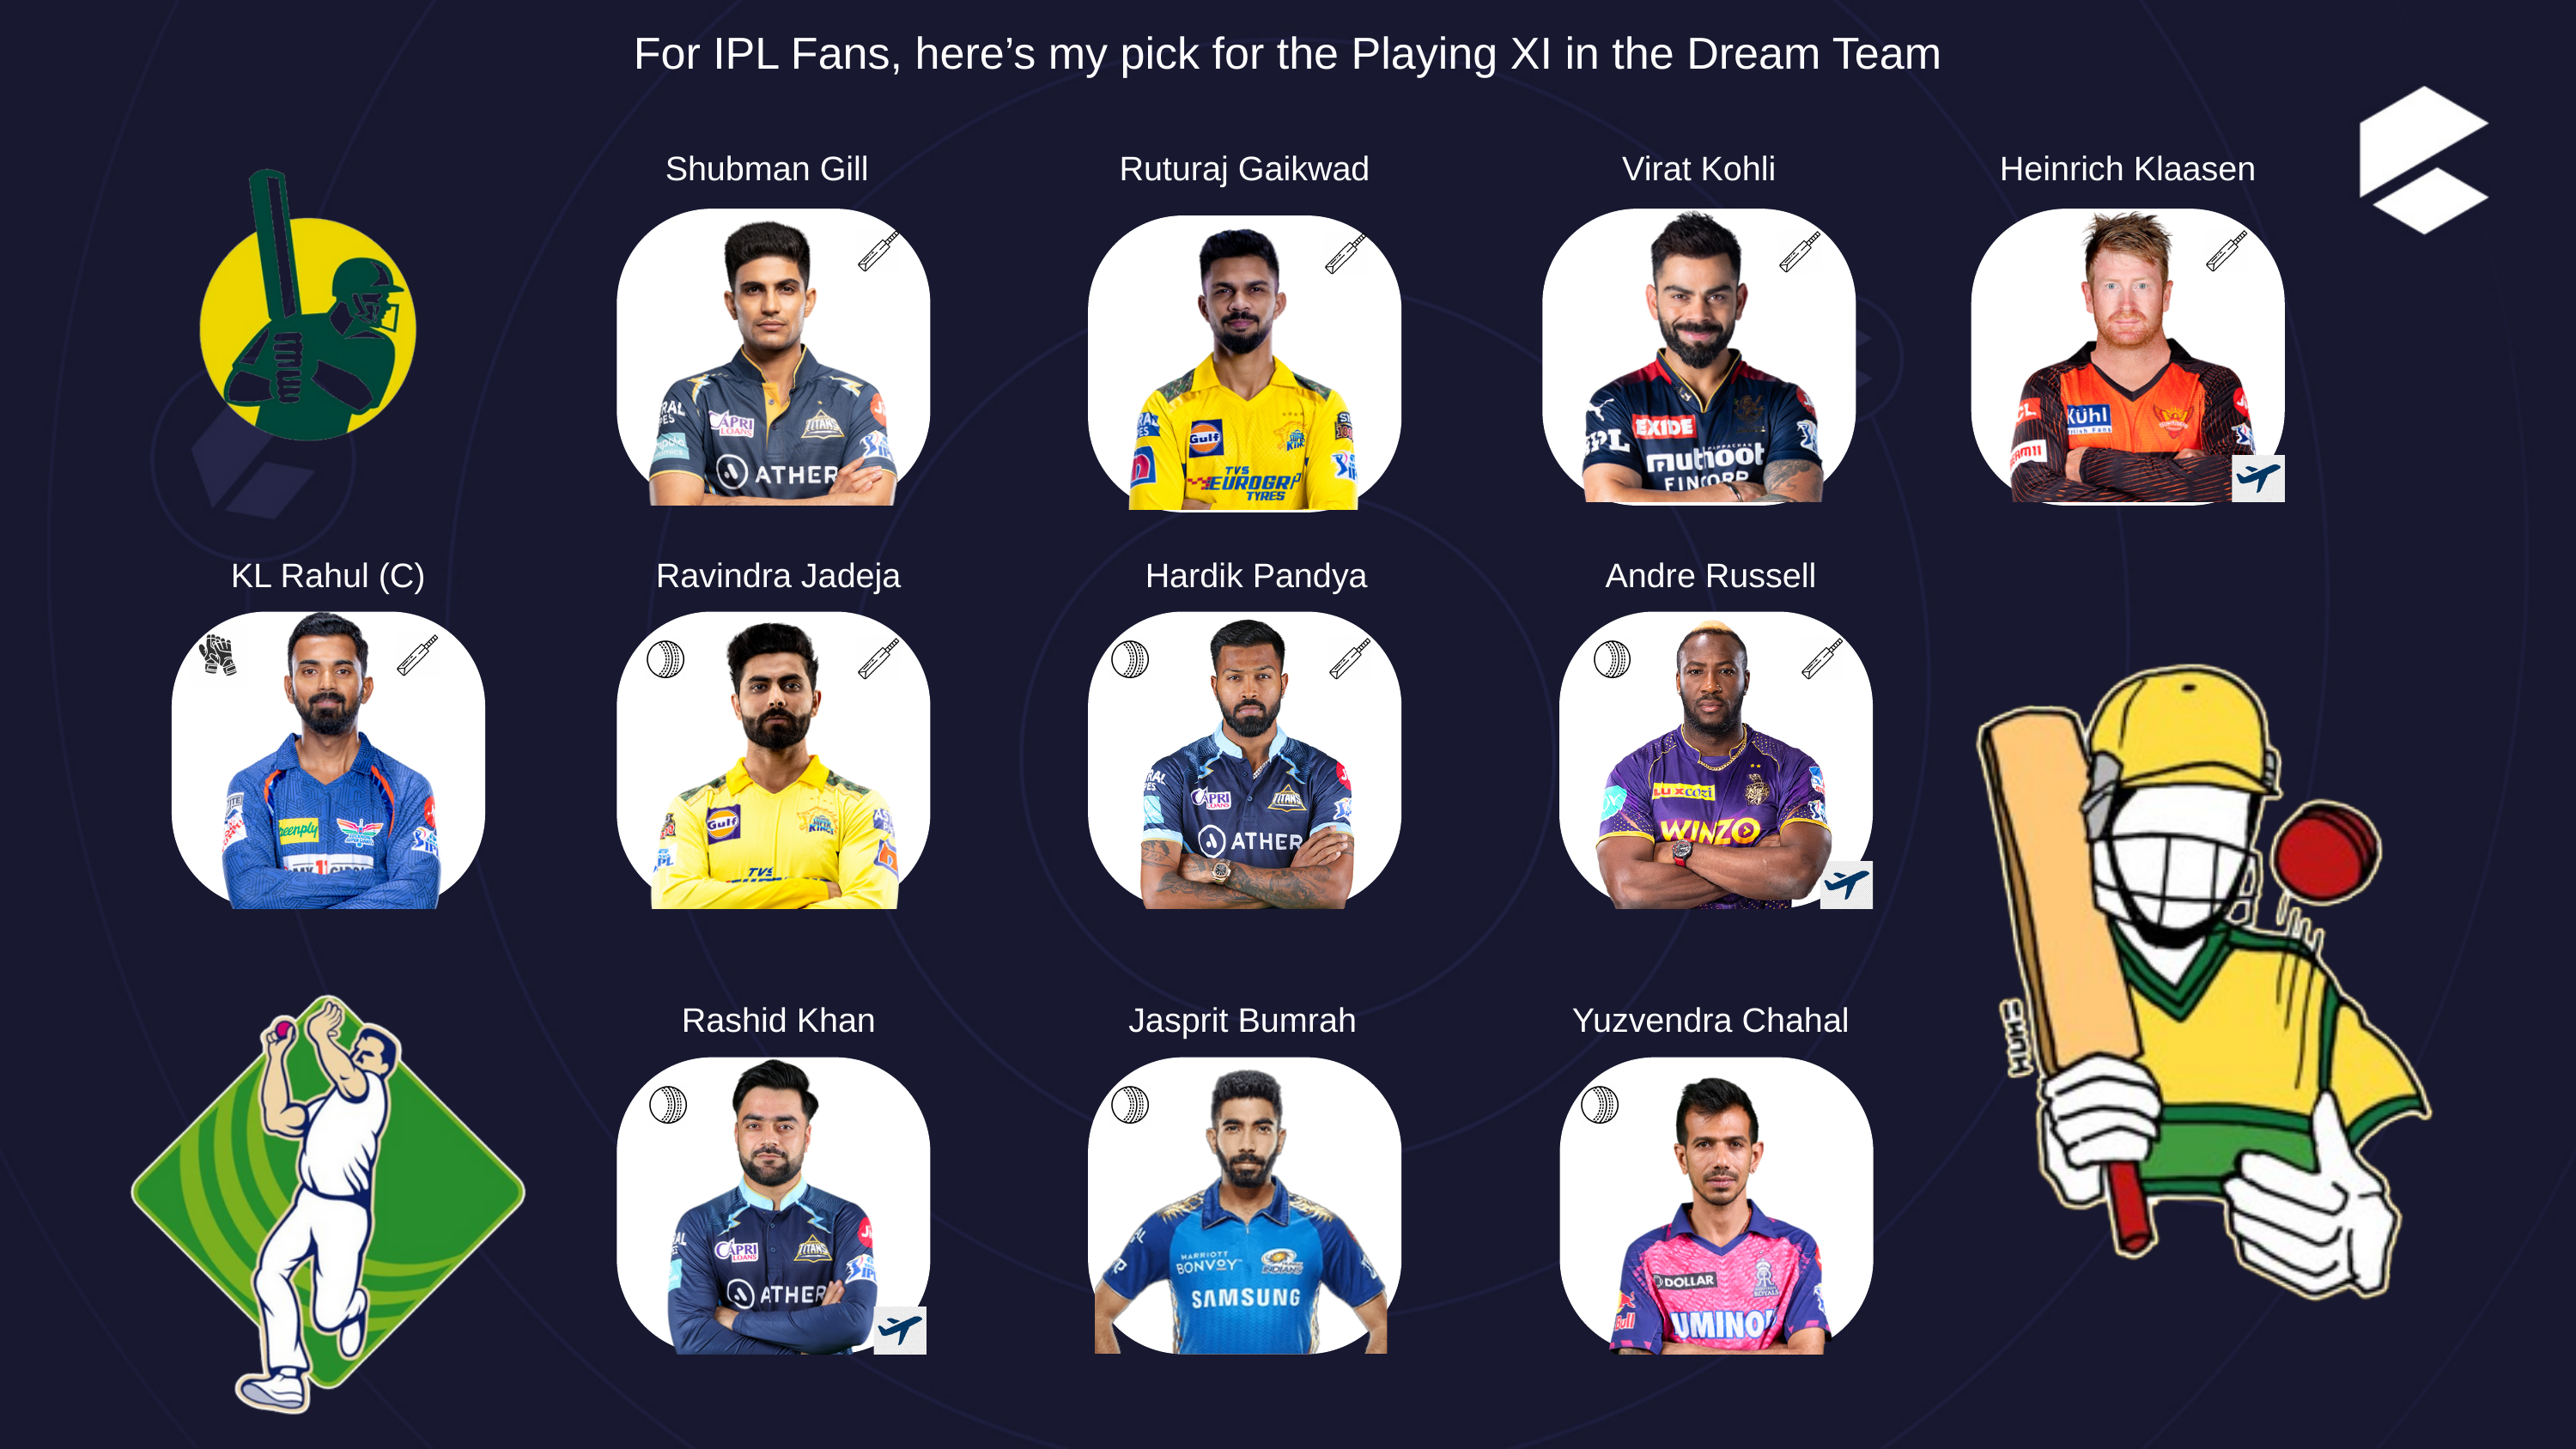

For IPL Fans, here’s my pick for the Playing XI in the Dream Team

Shubman Gill
Ruturaj Gaikwad
Virat Kohli
Heinrich Klaasen

KL Rahul (C)
Ravindra Jadeja
Hardik Pandya
Andre Russell

Rashid Khan
Jasprit Bumrah
Yuzvendra Chahal